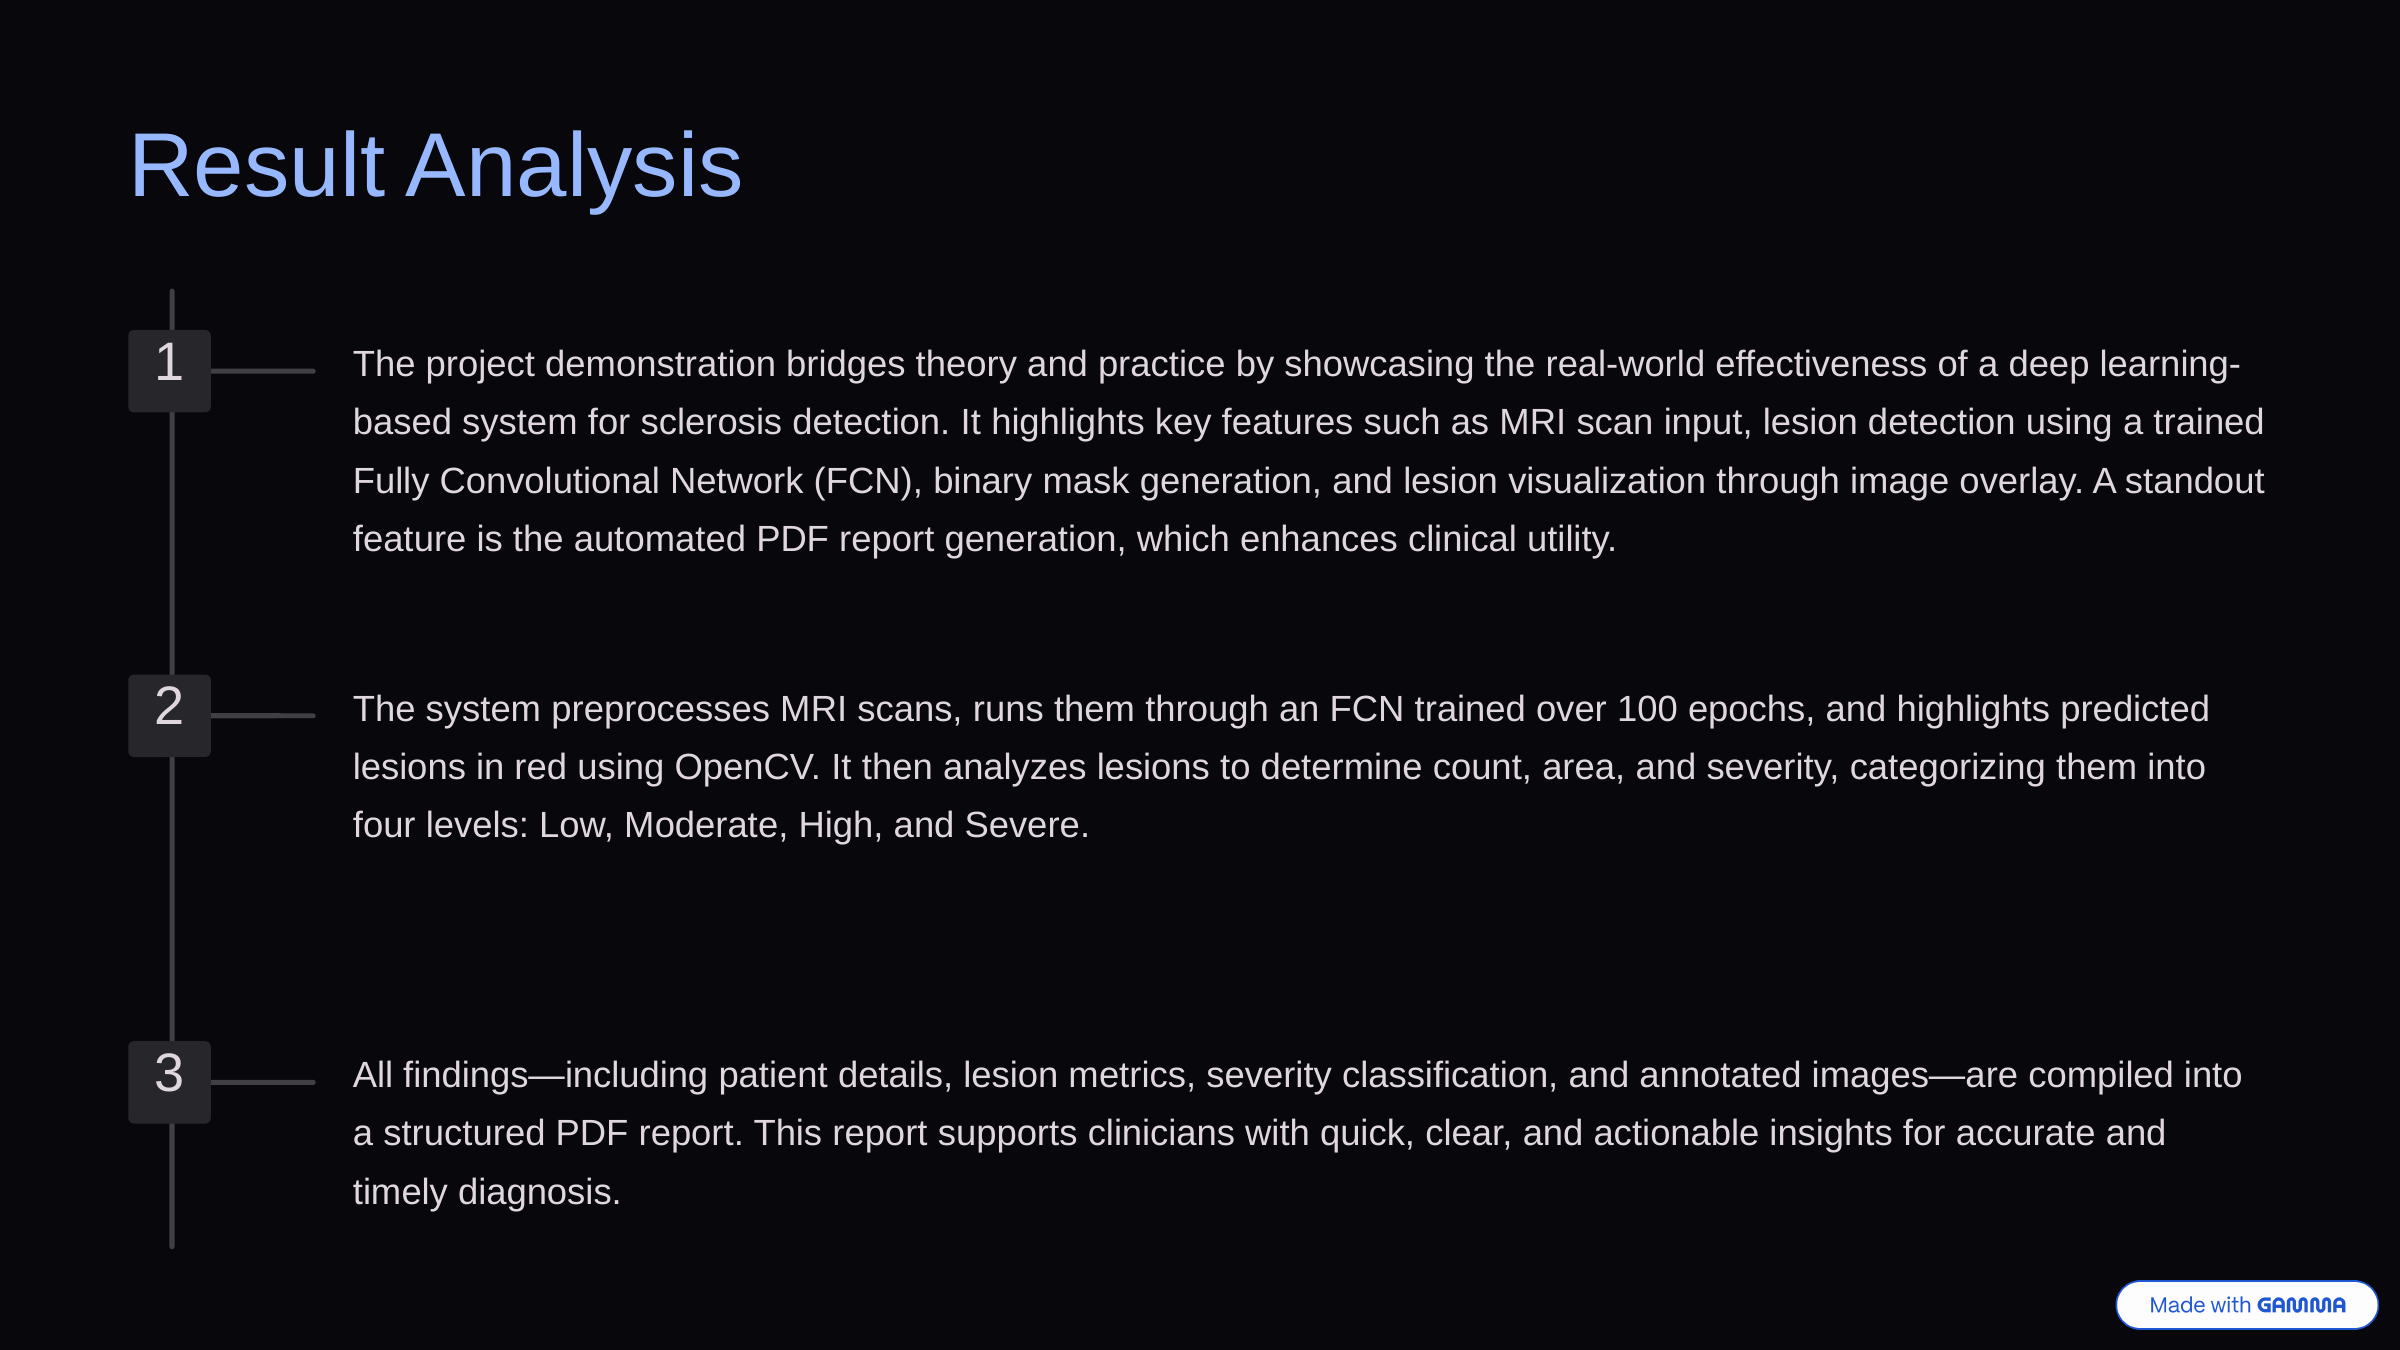

Result Analysis

The project demonstration bridges theory and practice by showcasing the real-world effectiveness of a deep learning-based system for sclerosis detection. It highlights key features such as MRI scan input, lesion detection using a trained Fully Convolutional Network (FCN), binary mask generation, and lesion visualization through image overlay. A standout feature is the automated PDF report generation, which enhances clinical utility.

1

The system preprocesses MRI scans, runs them through an FCN trained over 100 epochs, and highlights predicted lesions in red using OpenCV. It then analyzes lesions to determine count, area, and severity, categorizing them into four levels: Low, Moderate, High, and Severe.

2

All findings—including patient details, lesion metrics, severity classification, and annotated images—are compiled into a structured PDF report. This report supports clinicians with quick, clear, and actionable insights for accurate and timely diagnosis.

3